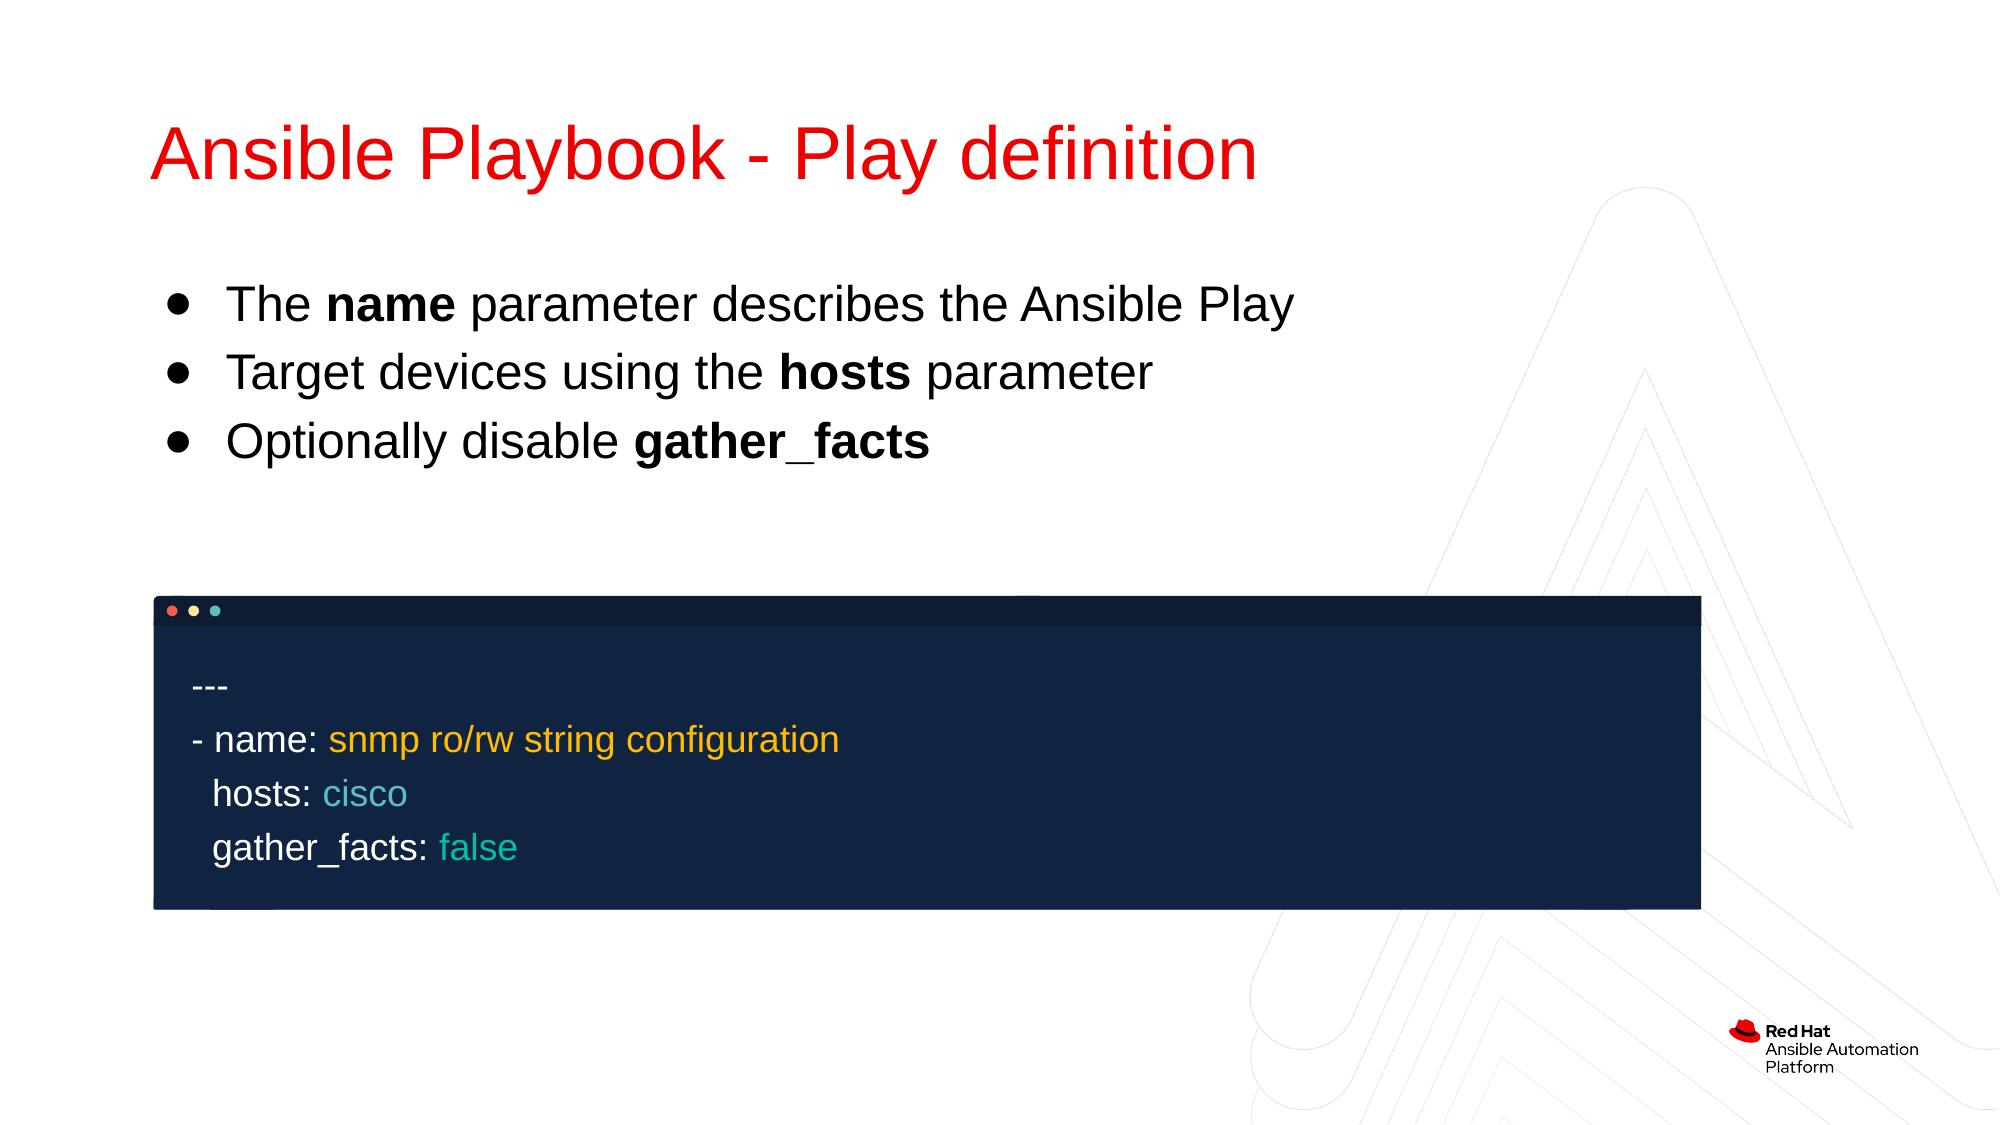

Ansible Playbook - Play definition
The name parameter describes the Ansible Play
Target devices using the hosts parameter
Optionally disable gather_facts

---
- name: snmp ro/rw string configuration
  hosts: cisco
  gather_facts: false